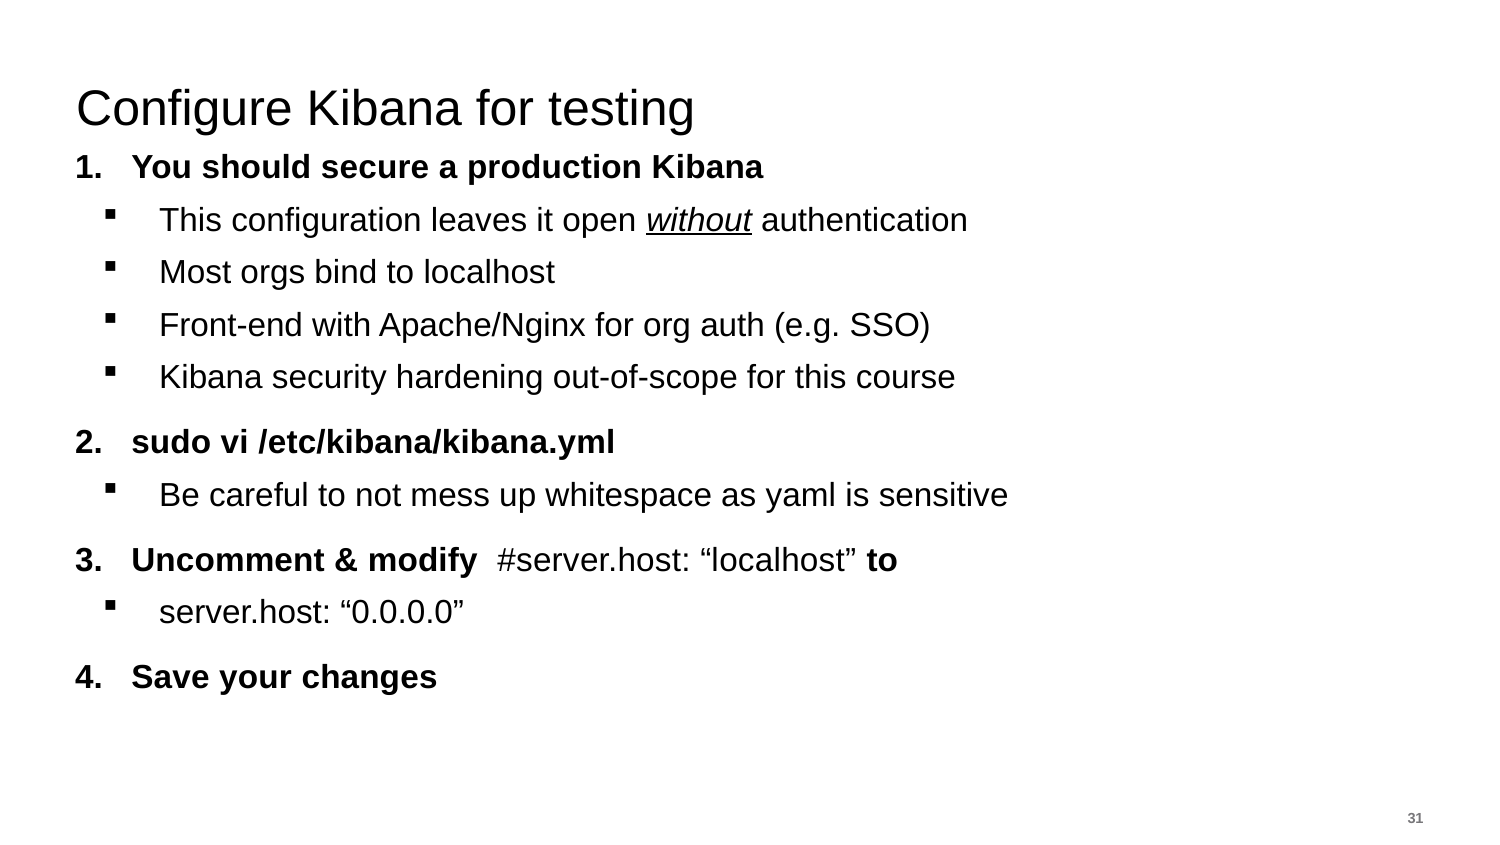

# Configure Kibana for testing
You should secure a production Kibana
This configuration leaves it open without authentication
Most orgs bind to localhost
Front-end with Apache/Nginx for org auth (e.g. SSO)
Kibana security hardening out-of-scope for this course
sudo vi /etc/kibana/kibana.yml
Be careful to not mess up whitespace as yaml is sensitive
Uncomment & modify  #server.host: “localhost” to
server.host: “0.0.0.0”
Save your changes